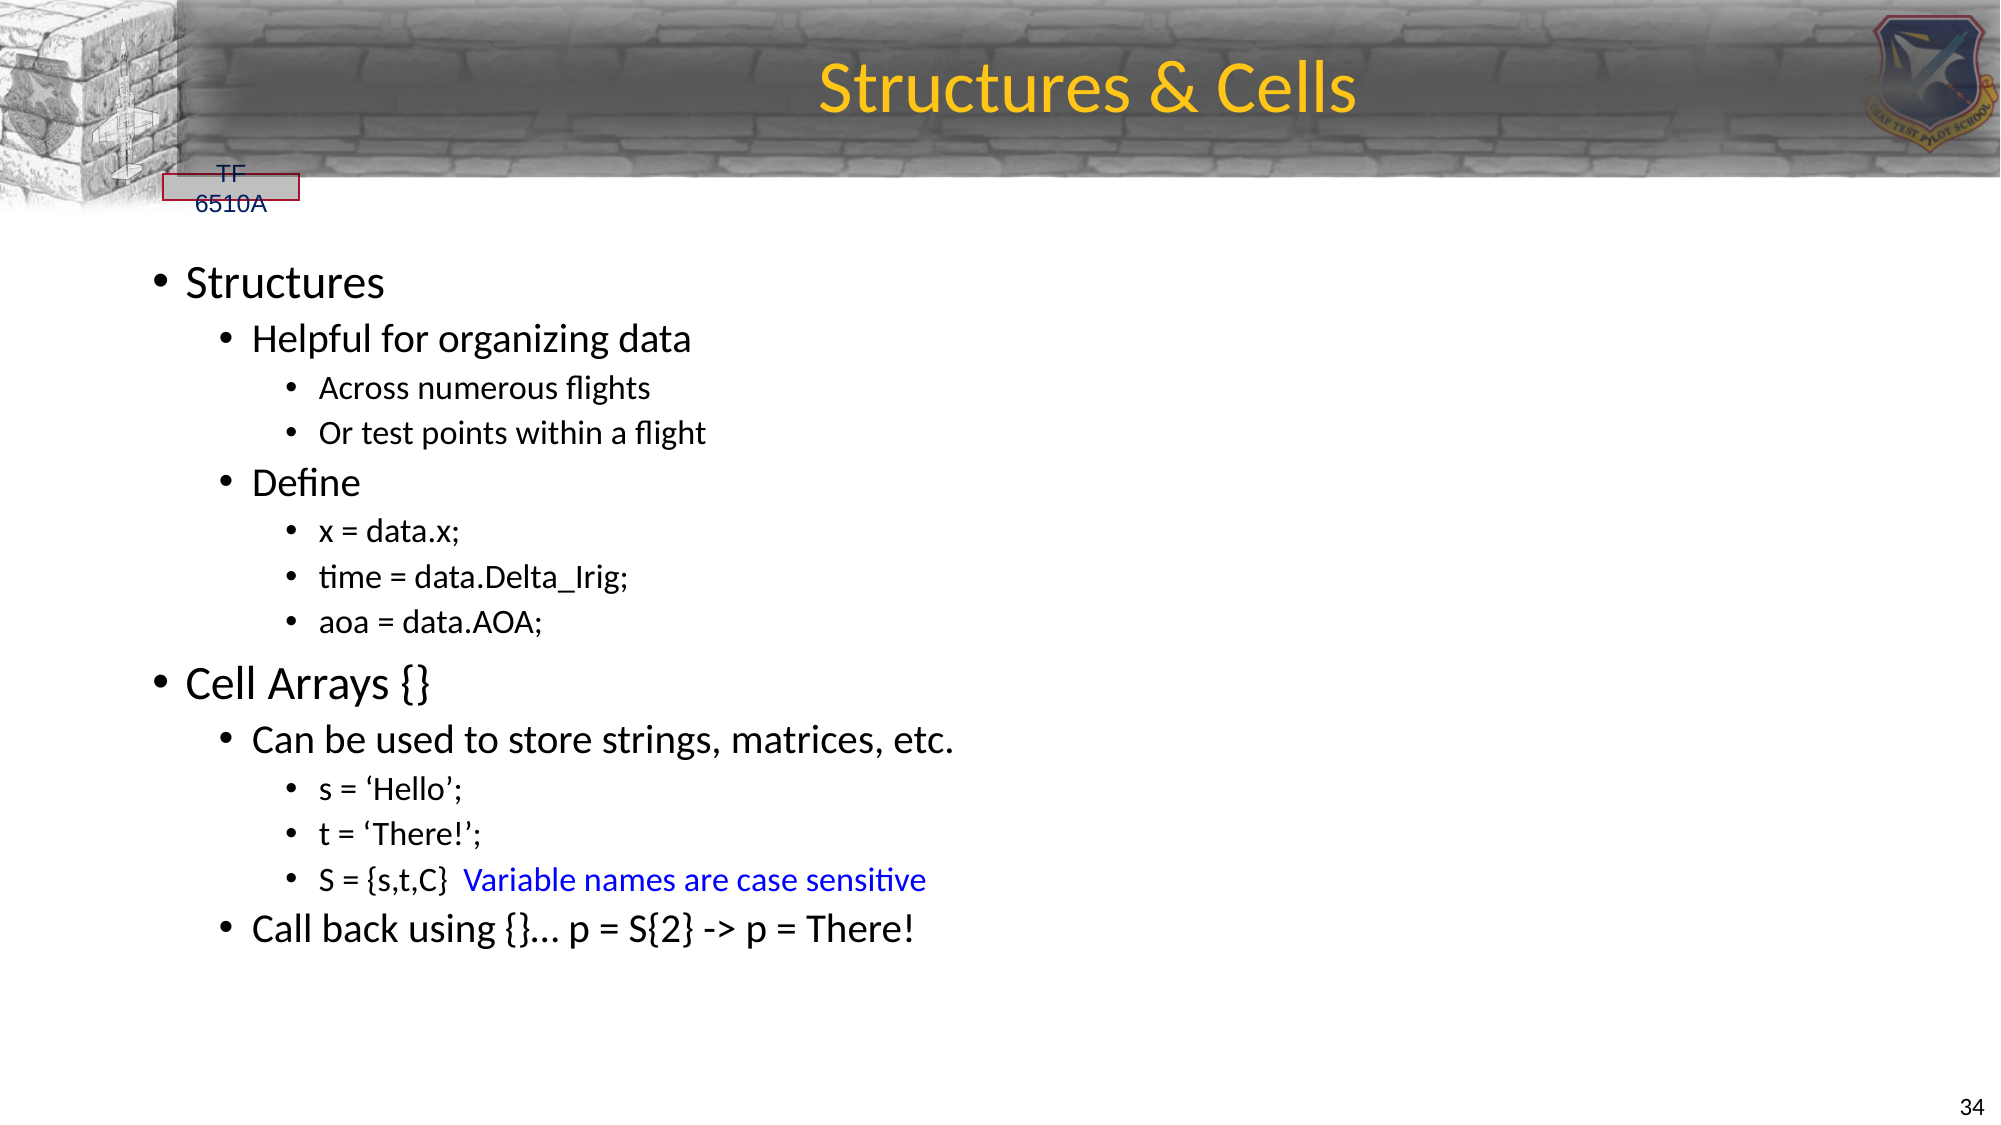

# Structures & Cells
Structures
Helpful for organizing data
Across numerous flights
Or test points within a flight
Define
x = data.x;
time = data.Delta_Irig;
aoa = data.AOA;
Cell Arrays {}
Can be used to store strings, matrices, etc.
s = ‘Hello’;
t = ‘There!’;
S = {s,t,C}  Variable names are case sensitive
Call back using {}… p = S{2} -> p = There!

34